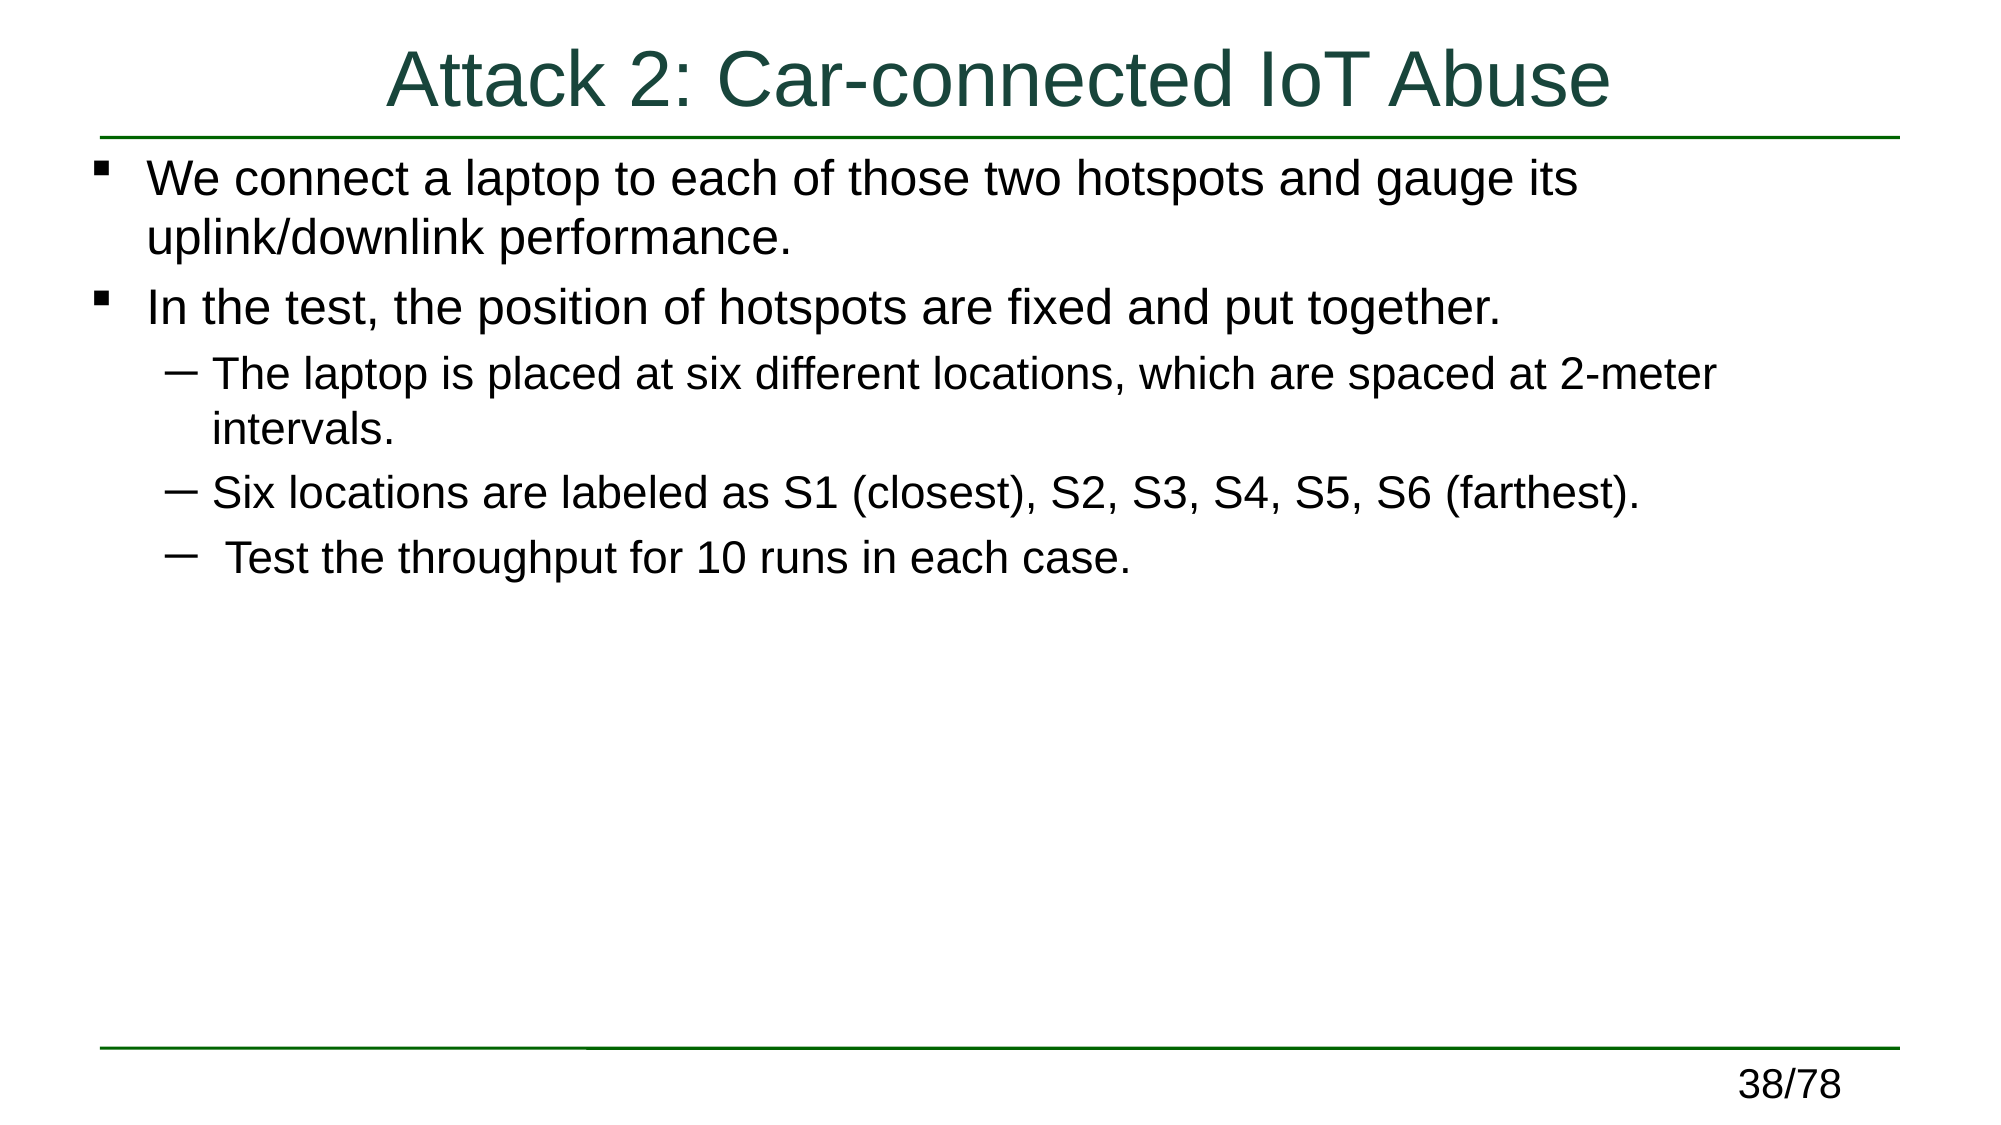

# Attack 2: Car-connected IoT Abuse
We connect a laptop to each of those two hotspots and gauge its uplink/downlink performance.
In the test, the position of hotspots are fixed and put together.
The laptop is placed at six different locations, which are spaced at 2-meter intervals.
Six locations are labeled as S1 (closest), S2, S3, S4, S5, S6 (farthest).
 Test the throughput for 10 runs in each case.